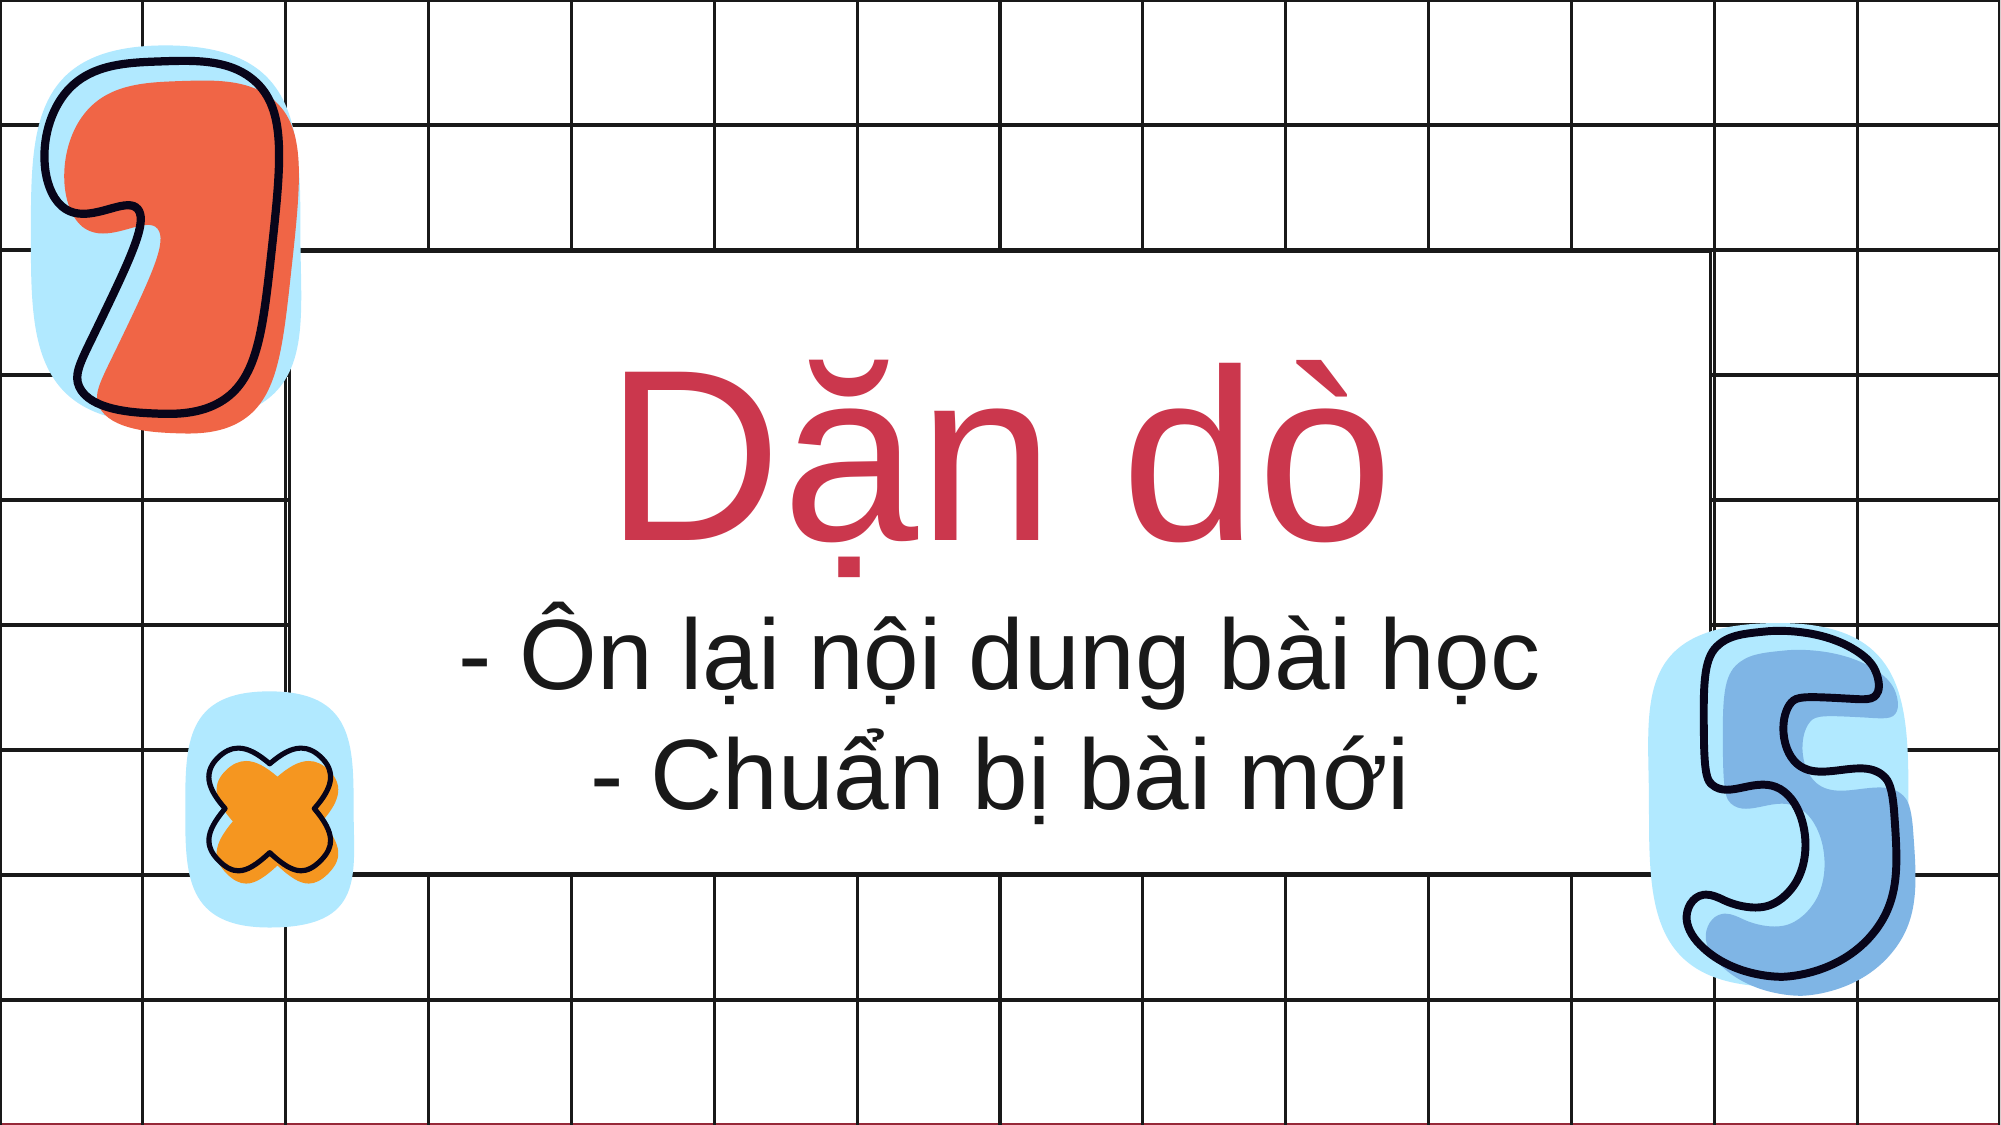

# Dặn dò - Ôn lại nội dung bài học - Chuẩn bị bài mới